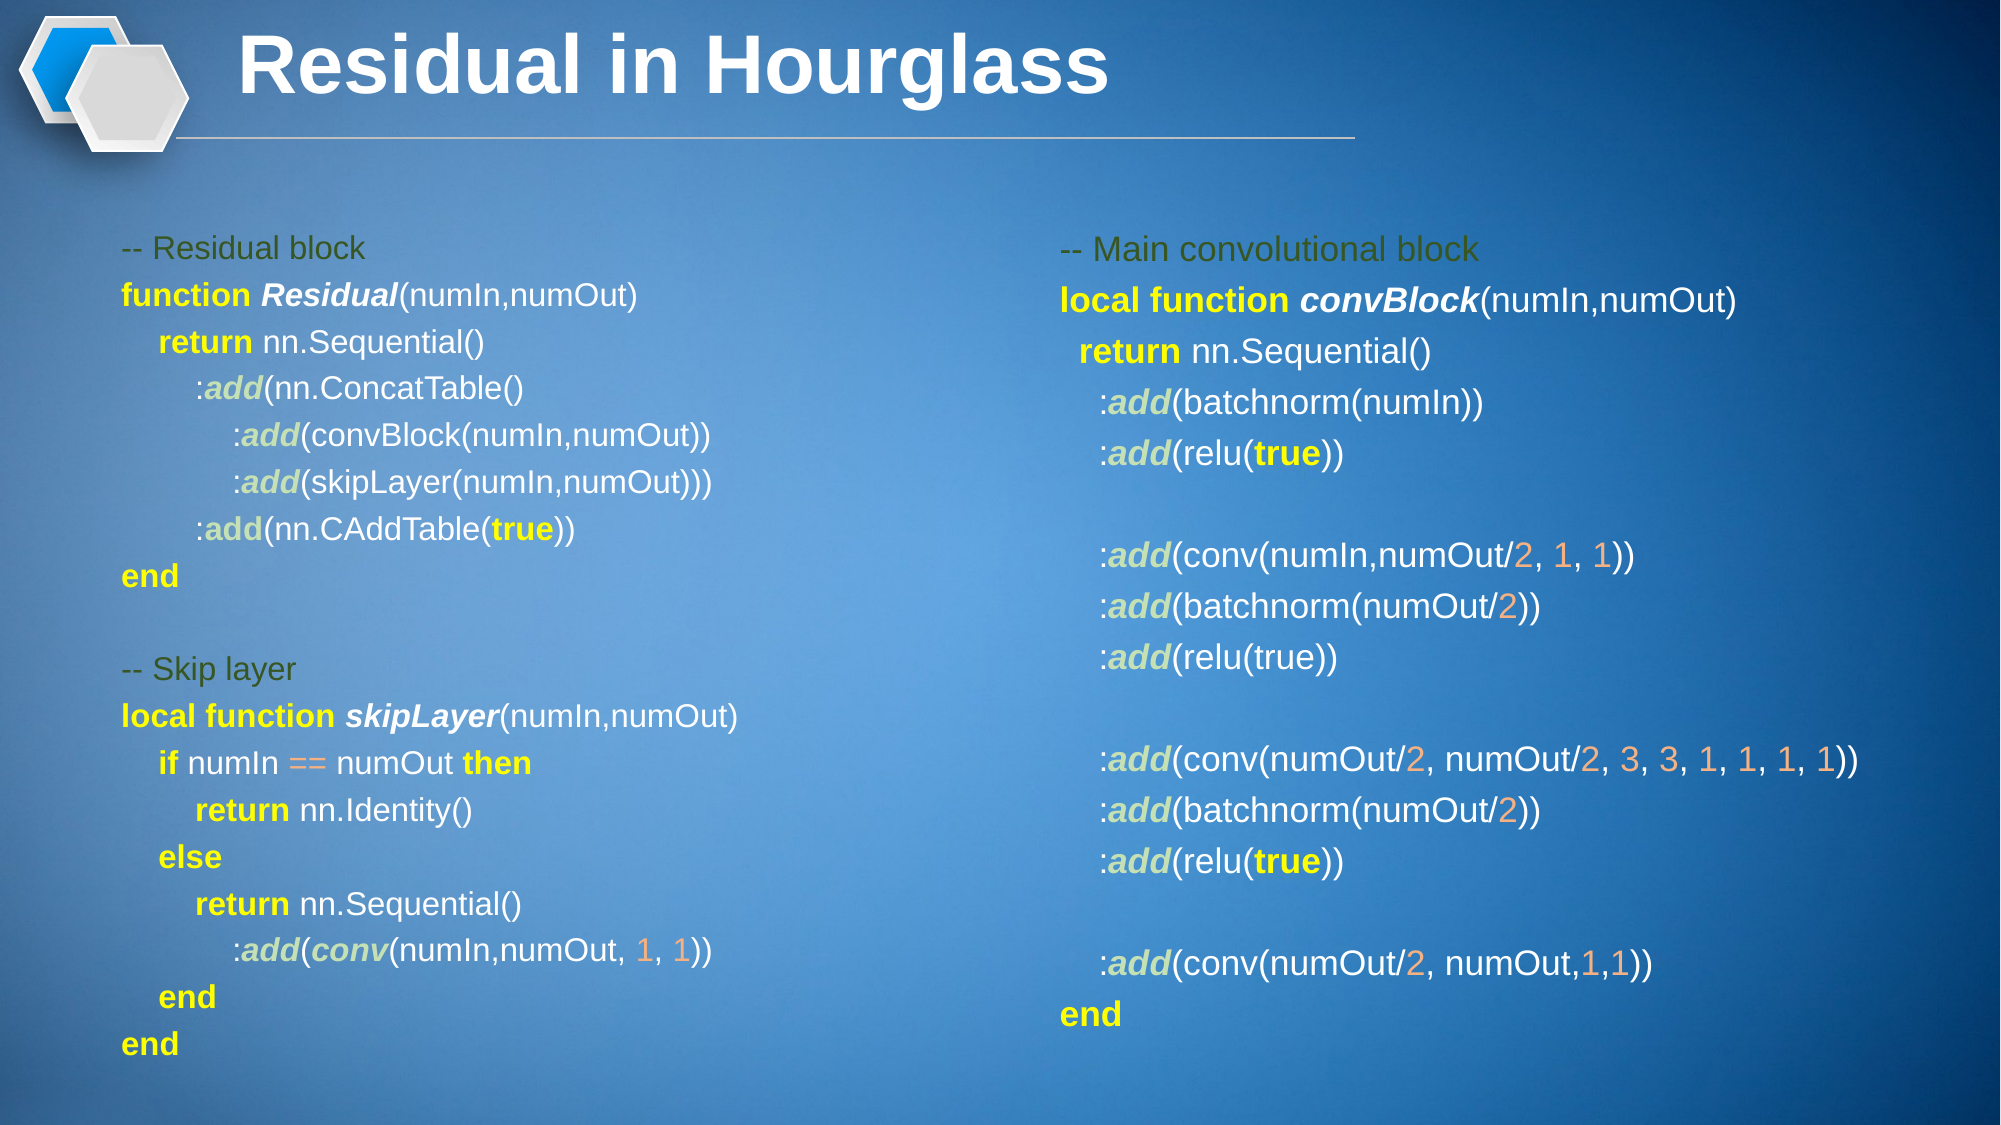

# Residual in Hourglass
-- Residual block
function Residual(numIn,numOut)
    return nn.Sequential()
        :add(nn.ConcatTable()
            :add(convBlock(numIn,numOut))
            :add(skipLayer(numIn,numOut)))
        :add(nn.CAddTable(true))
end

-- Skip layer
local function skipLayer(numIn,numOut)
    if numIn == numOut then
        return nn.Identity()
    else
        return nn.Sequential()
            :add(conv(numIn,numOut, 1, 1))
    end
end
-- Main convolutional block
local function convBlock(numIn,numOut)
  return nn.Sequential()
    :add(batchnorm(numIn))
    :add(relu(true))

    :add(conv(numIn,numOut/2, 1, 1))
    :add(batchnorm(numOut/2))
    :add(relu(true))

    :add(conv(numOut/2, numOut/2, 3, 3, 1, 1, 1, 1))
    :add(batchnorm(numOut/2))
    :add(relu(true))

    :add(conv(numOut/2, numOut,1,1))
end